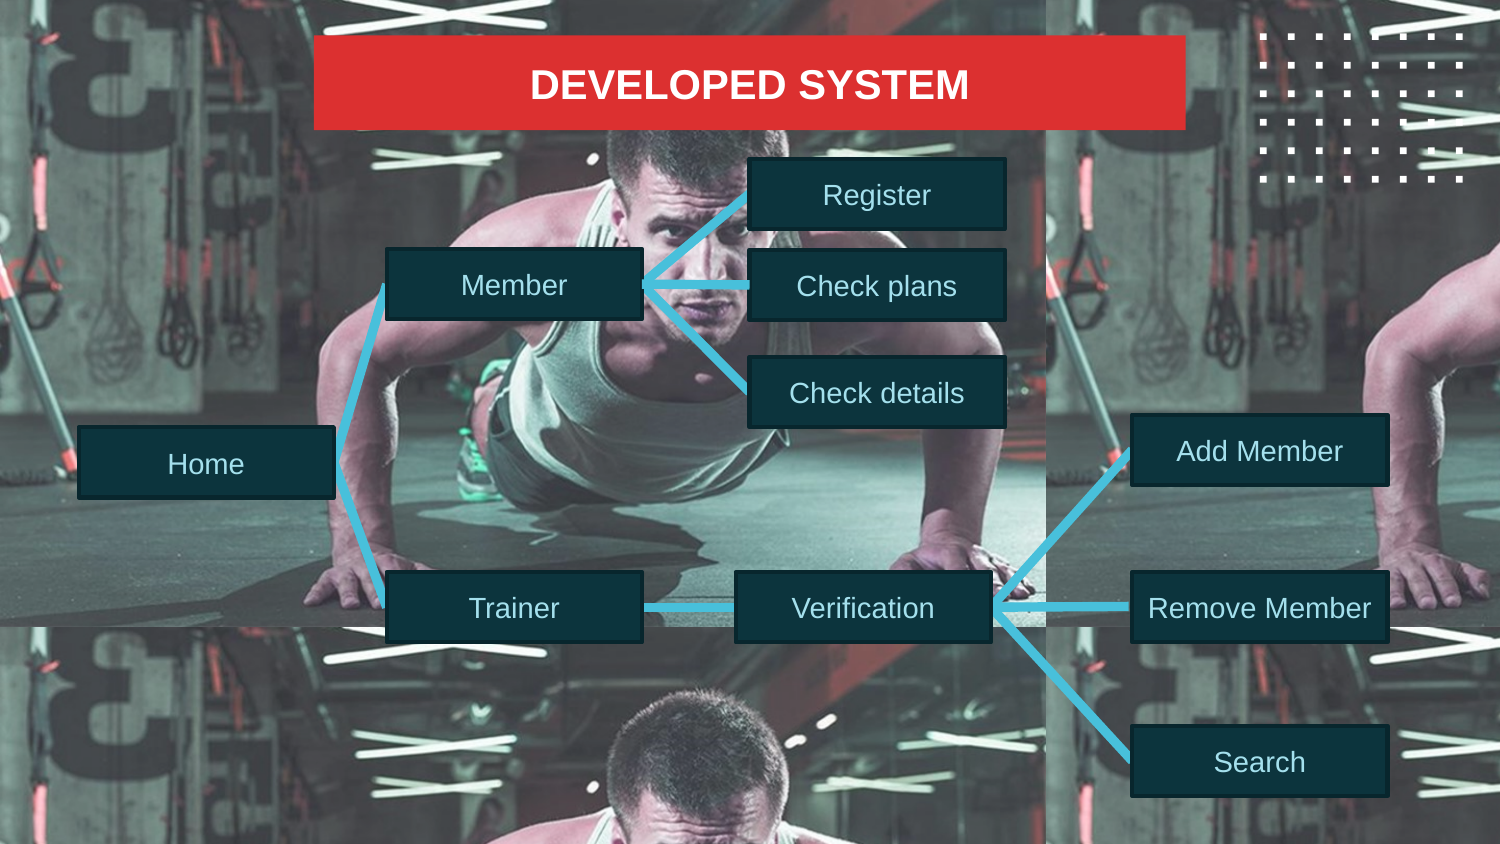

# DEVELOPED SYSTEM
Register
Member
Check plans
Check details
Add Member
Home
Trainer
Remove Member
Verification
Search